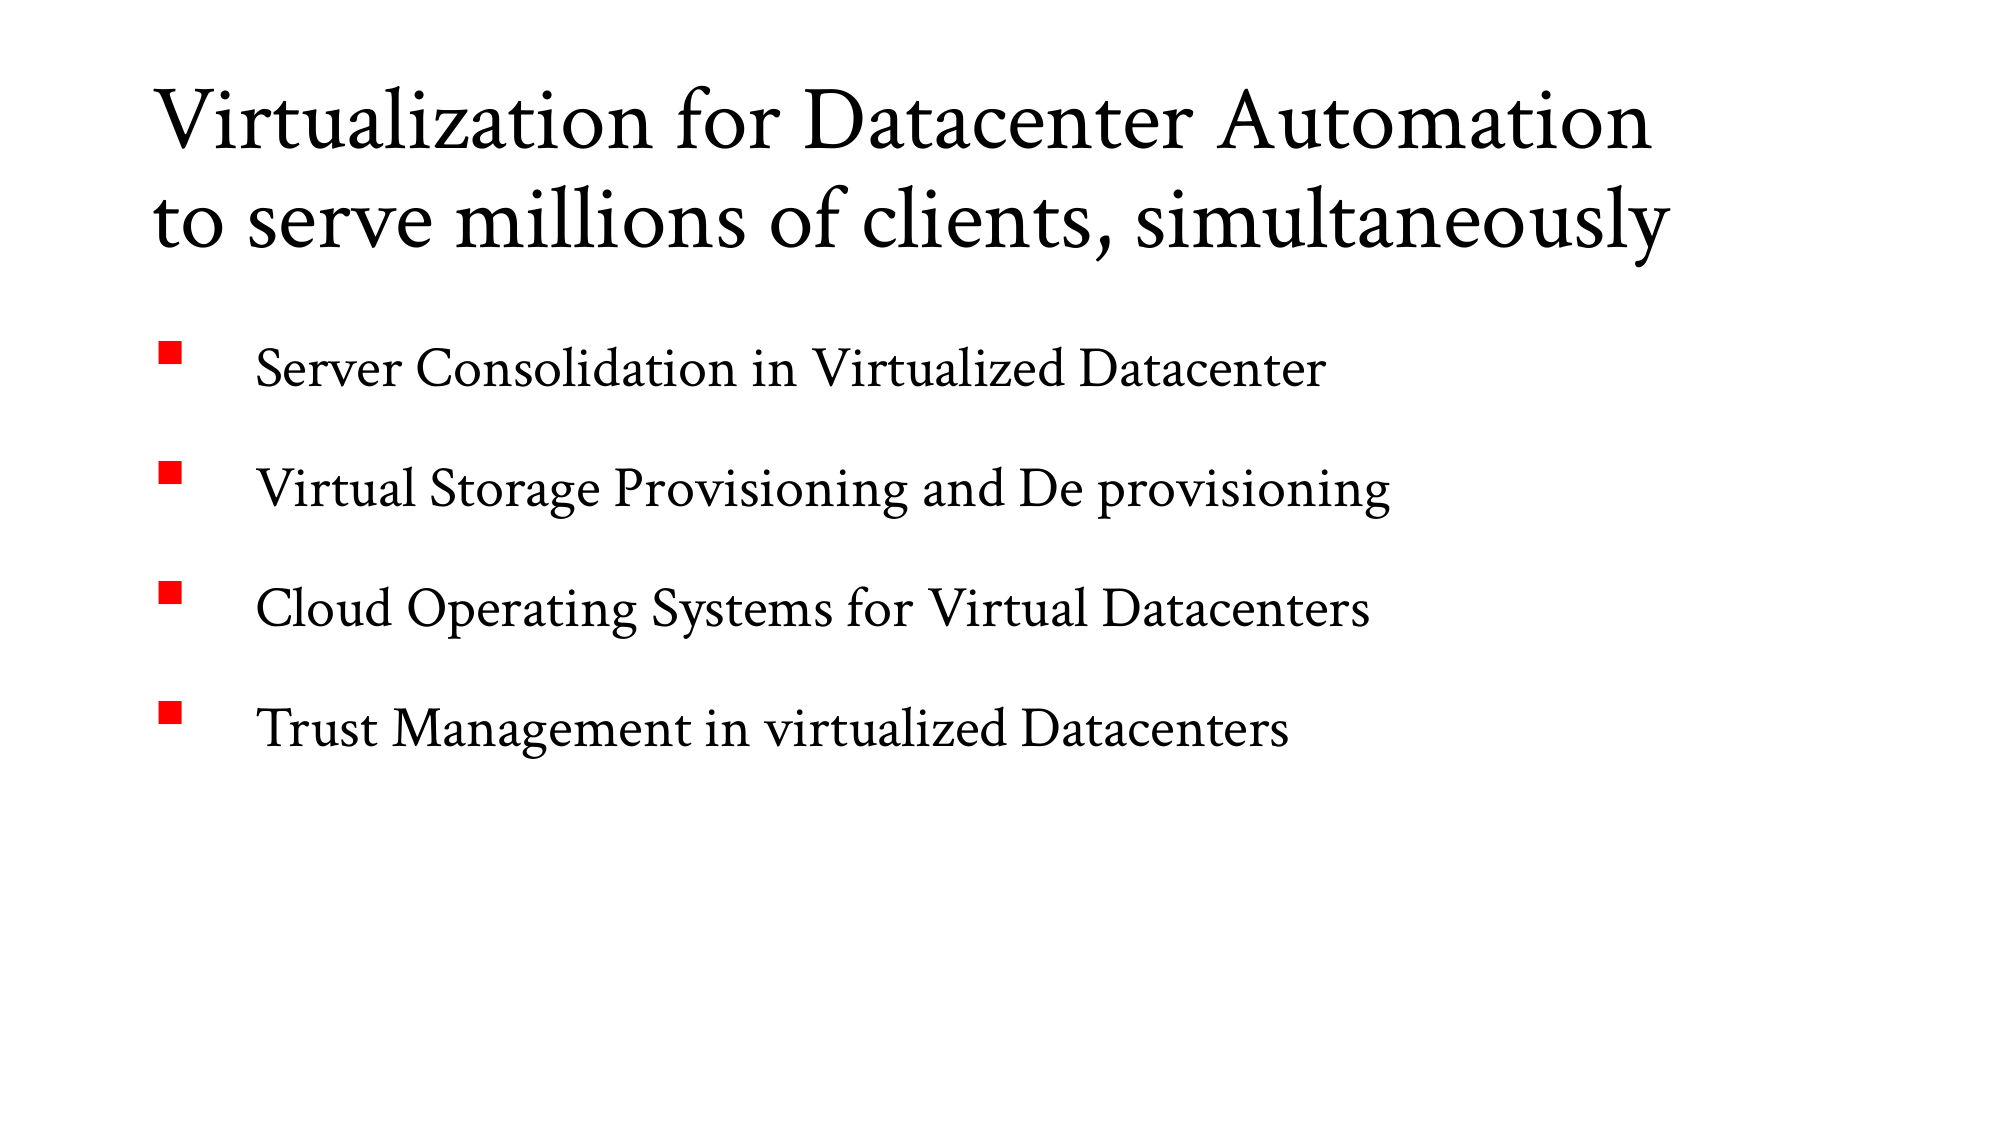

# Virtualization for Datacenter Automation to serve millions of clients, simultaneously
     Server Consolidation in Virtualized Datacenter
     Virtual Storage Provisioning and De provisioning
     Cloud Operating Systems for Virtual Datacenters
     Trust Management in virtualized Datacenters